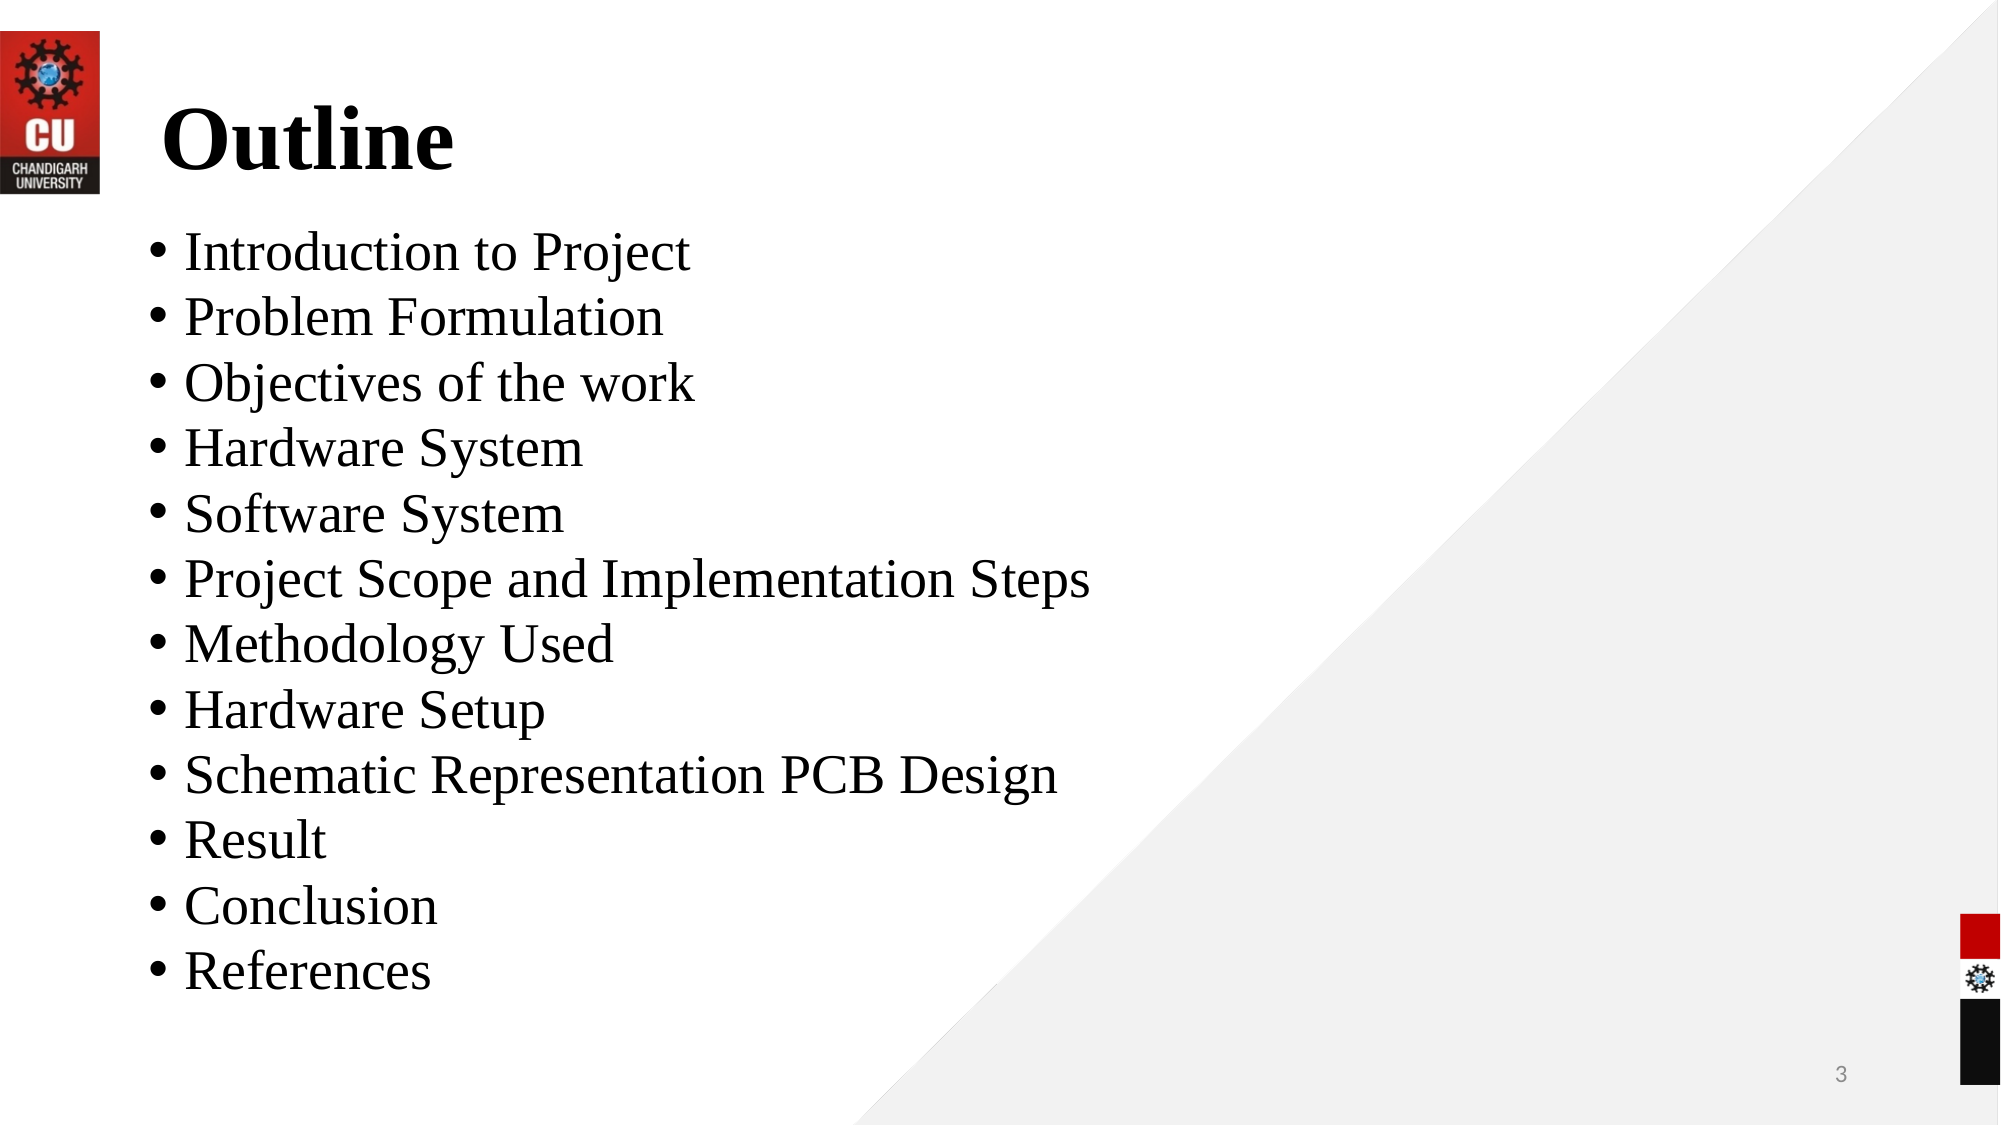

# Outline
Introduction to Project
Problem Formulation
Objectives of the work
Hardware System
Software System
Project Scope and Implementation Steps
Methodology Used
Hardware Setup
Schematic Representation PCB Design
Result
Conclusion
References

3